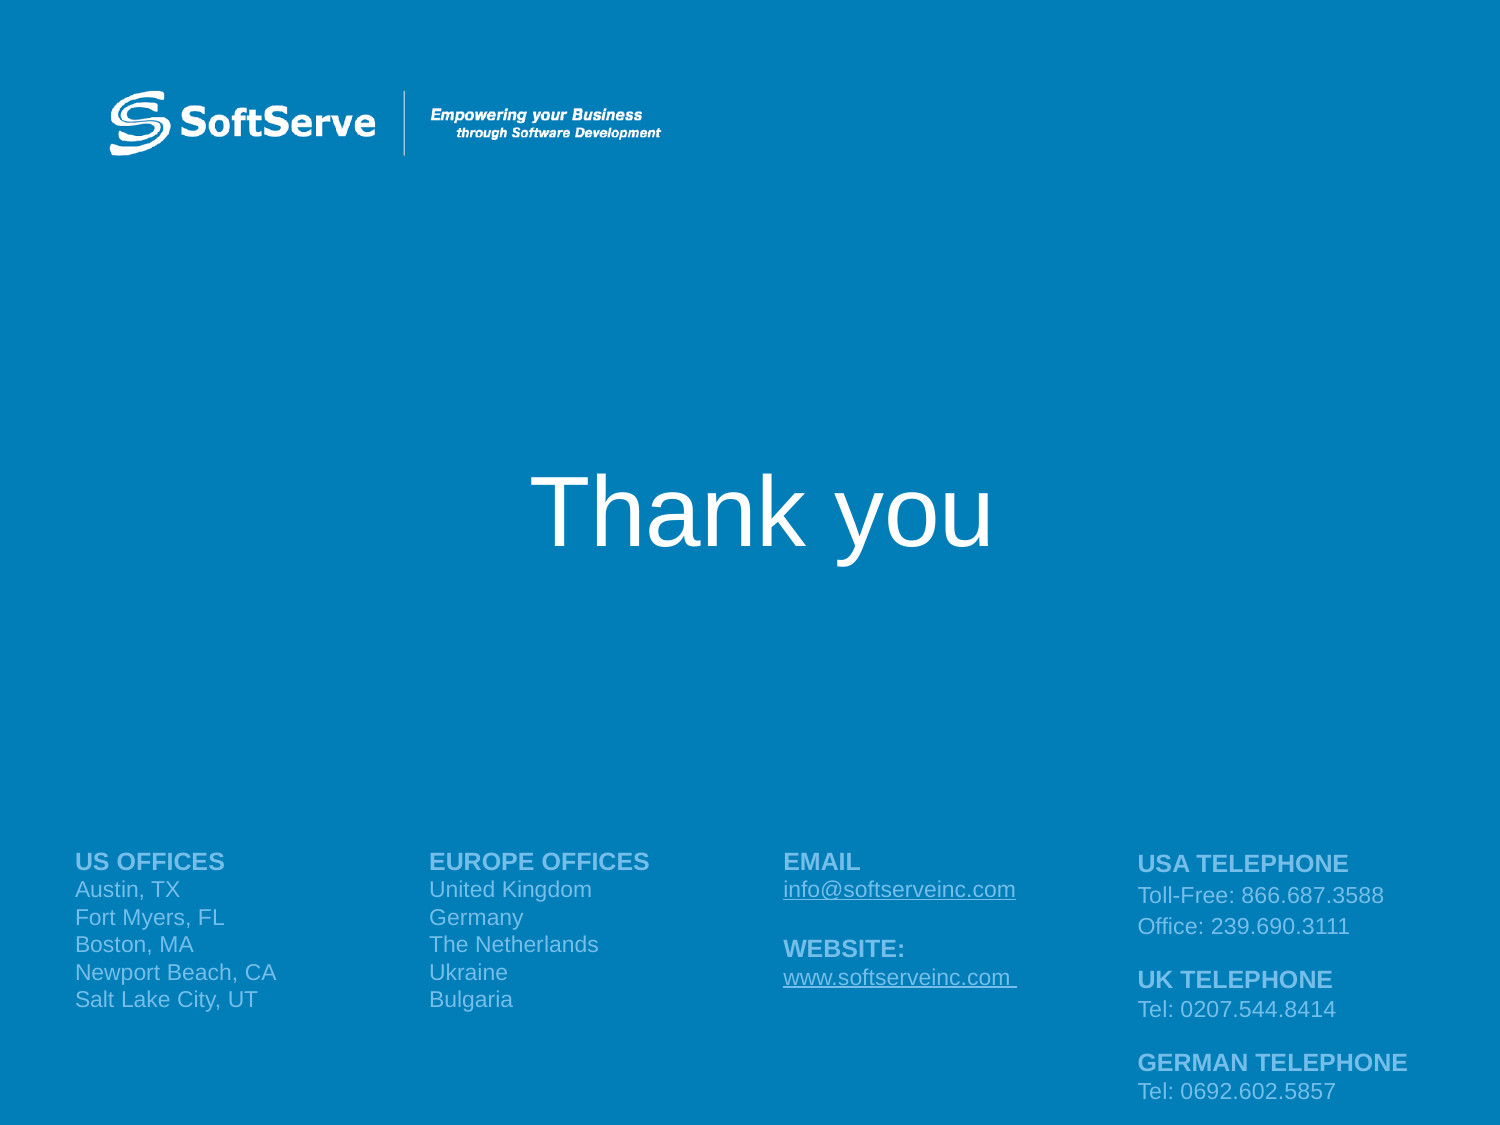

# Thank you
US OFFICES
Austin, TX
Fort Myers, FL
Boston, MA
Newport Beach, CA
Salt Lake City, UT

EUROPE OFFICES
United Kingdom
Germany
The Netherlands
Ukraine
Bulgaria

EMAIL
info@softserveinc.com

WEBSITE:
www.softserveinc.com

USA TELEPHONE
Toll-Free: 866.687.3588
Office: 239.690.3111

UK TELEPHONE
Tel: 0207.544.8414

GERMAN TELEPHONE
Tel: 0692.602.5857